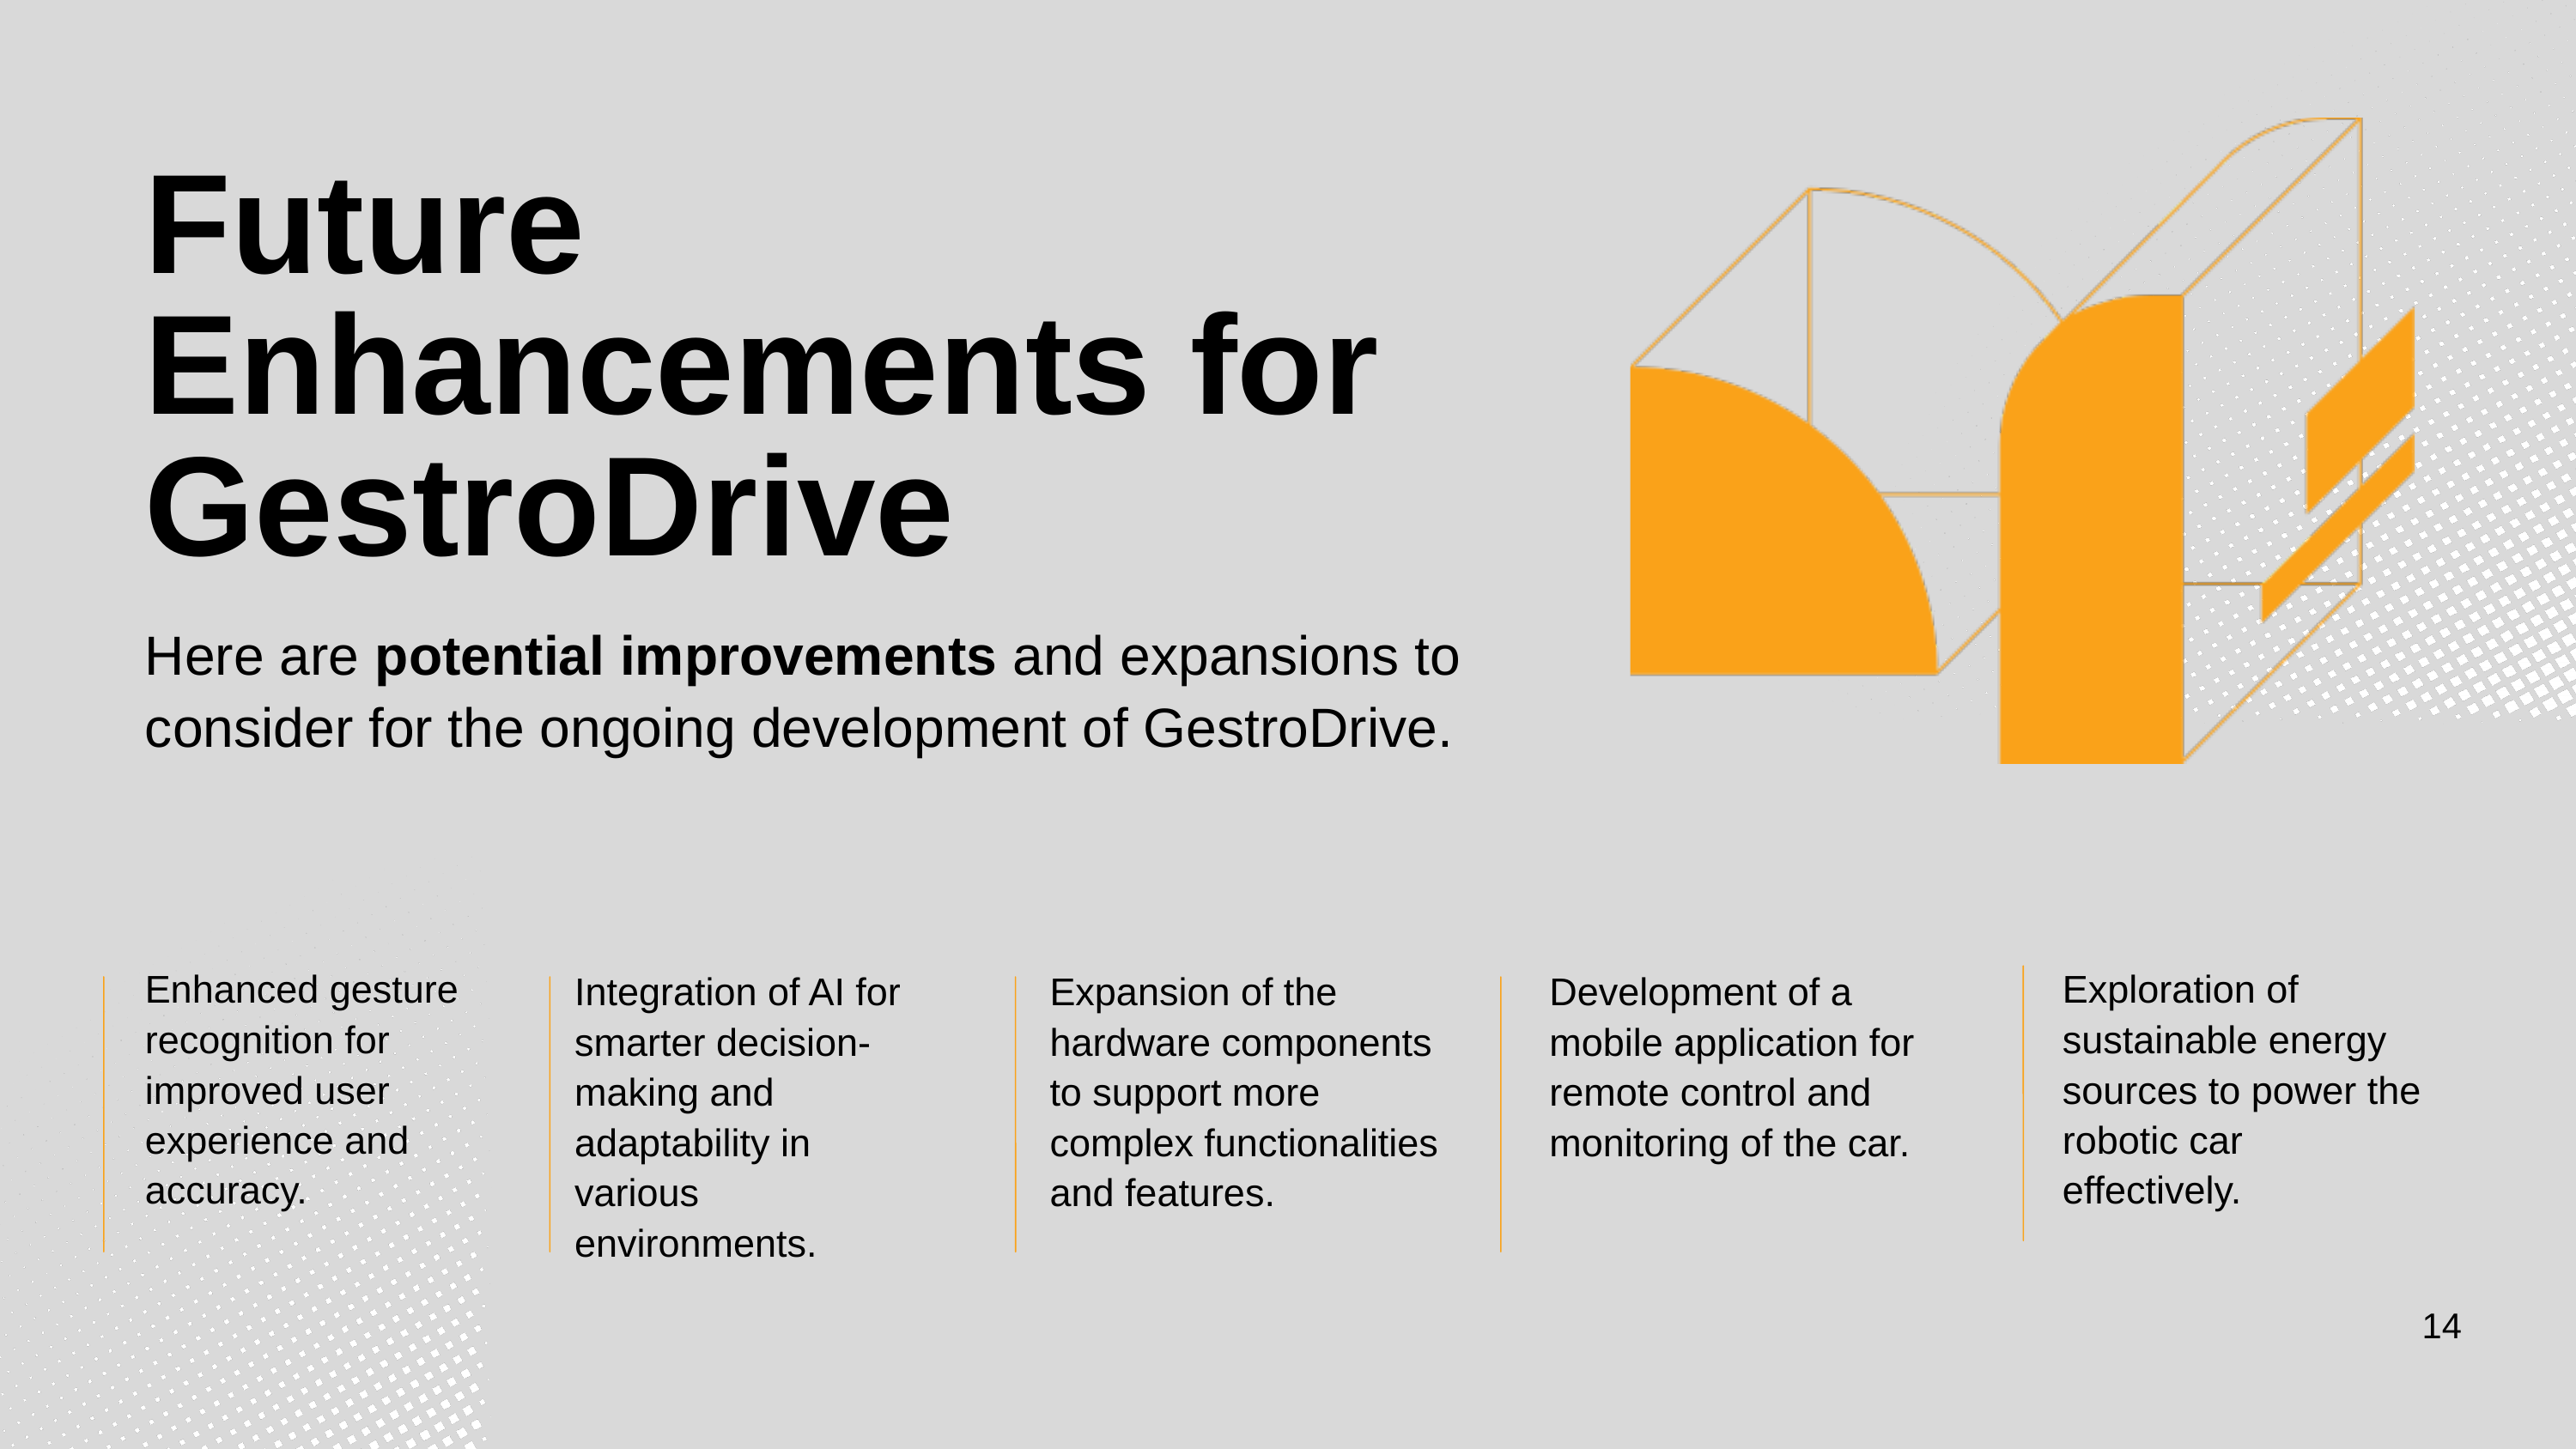

Future Enhancements for GestroDrive
Here are potential improvements and expansions to consider for the ongoing development of GestroDrive.

Enhanced gesture recognition for improved user experience and accuracy.
Exploration of sustainable energy sources to power the robotic car effectively.
Integration of AI for smarter decision-making and adaptability in various environments.
Expansion of the hardware components to support more complex functionalities and features.
Development of a mobile application for remote control and monitoring of the car.

14